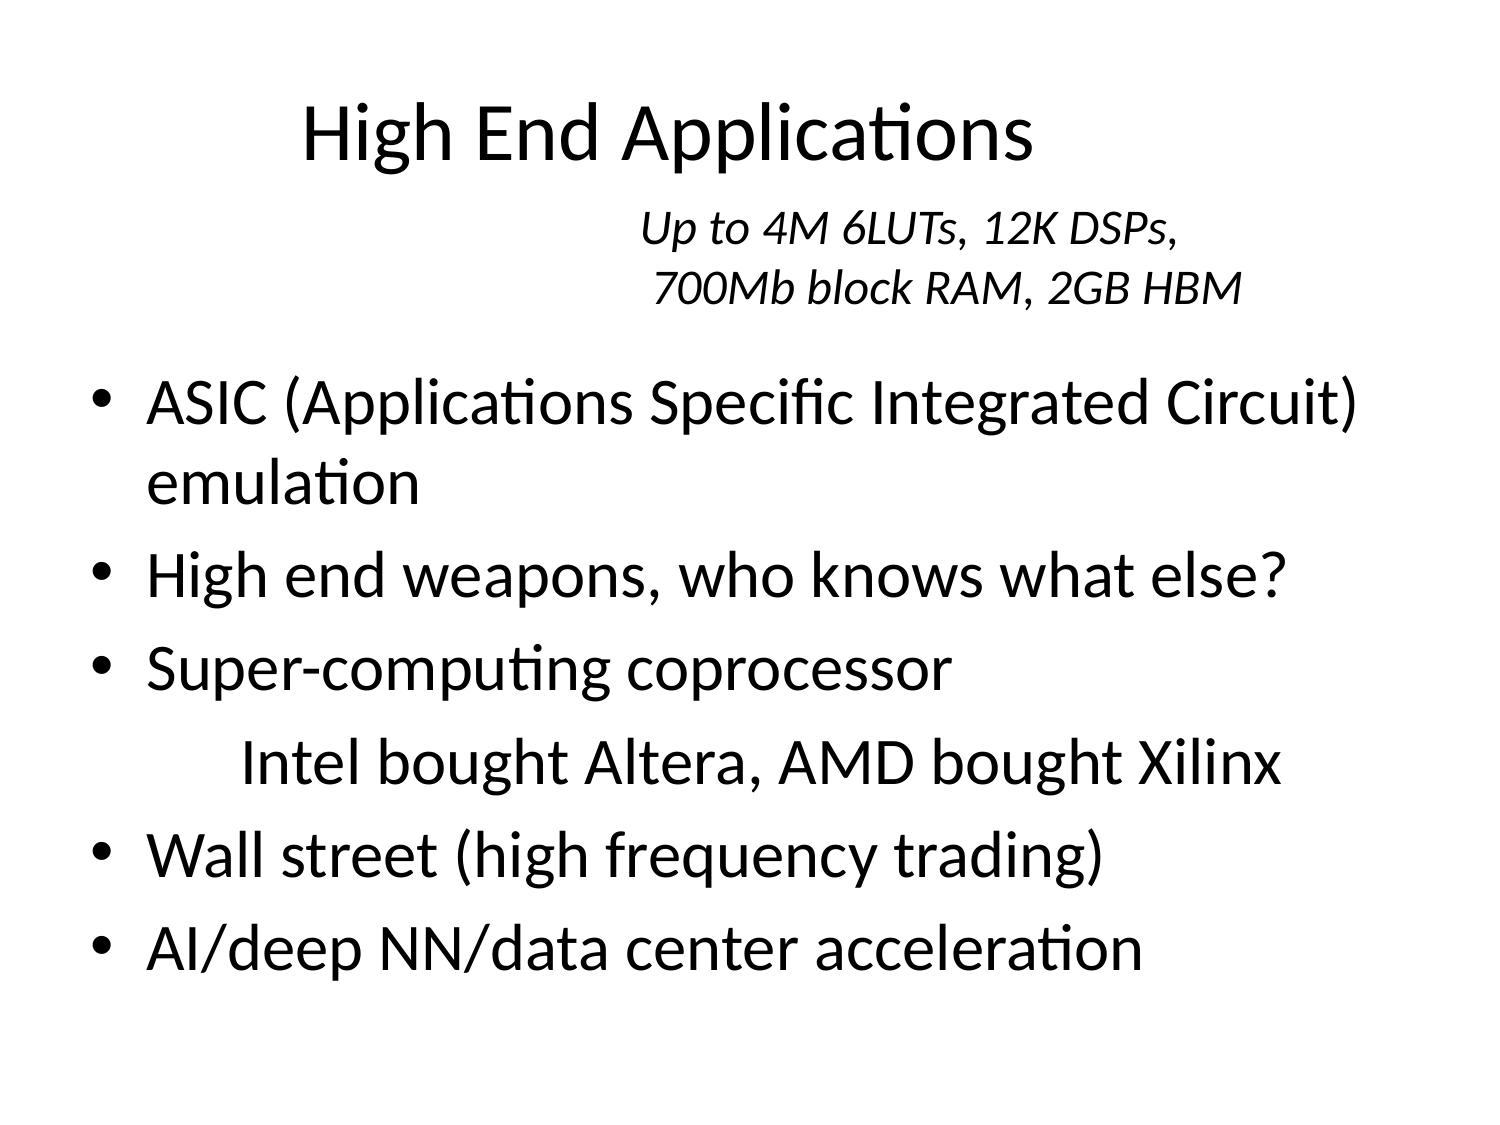

# High End Applications
Up to 4M 6LUTs, 12K DSPs,
 700Mb block RAM, 2GB HBM
ASIC (Applications Specific Integrated Circuit) emulation
High end weapons, who knows what else?
Super-computing coprocessor
	Intel bought Altera, AMD bought Xilinx
Wall street (high frequency trading)
AI/deep NN/data center acceleration